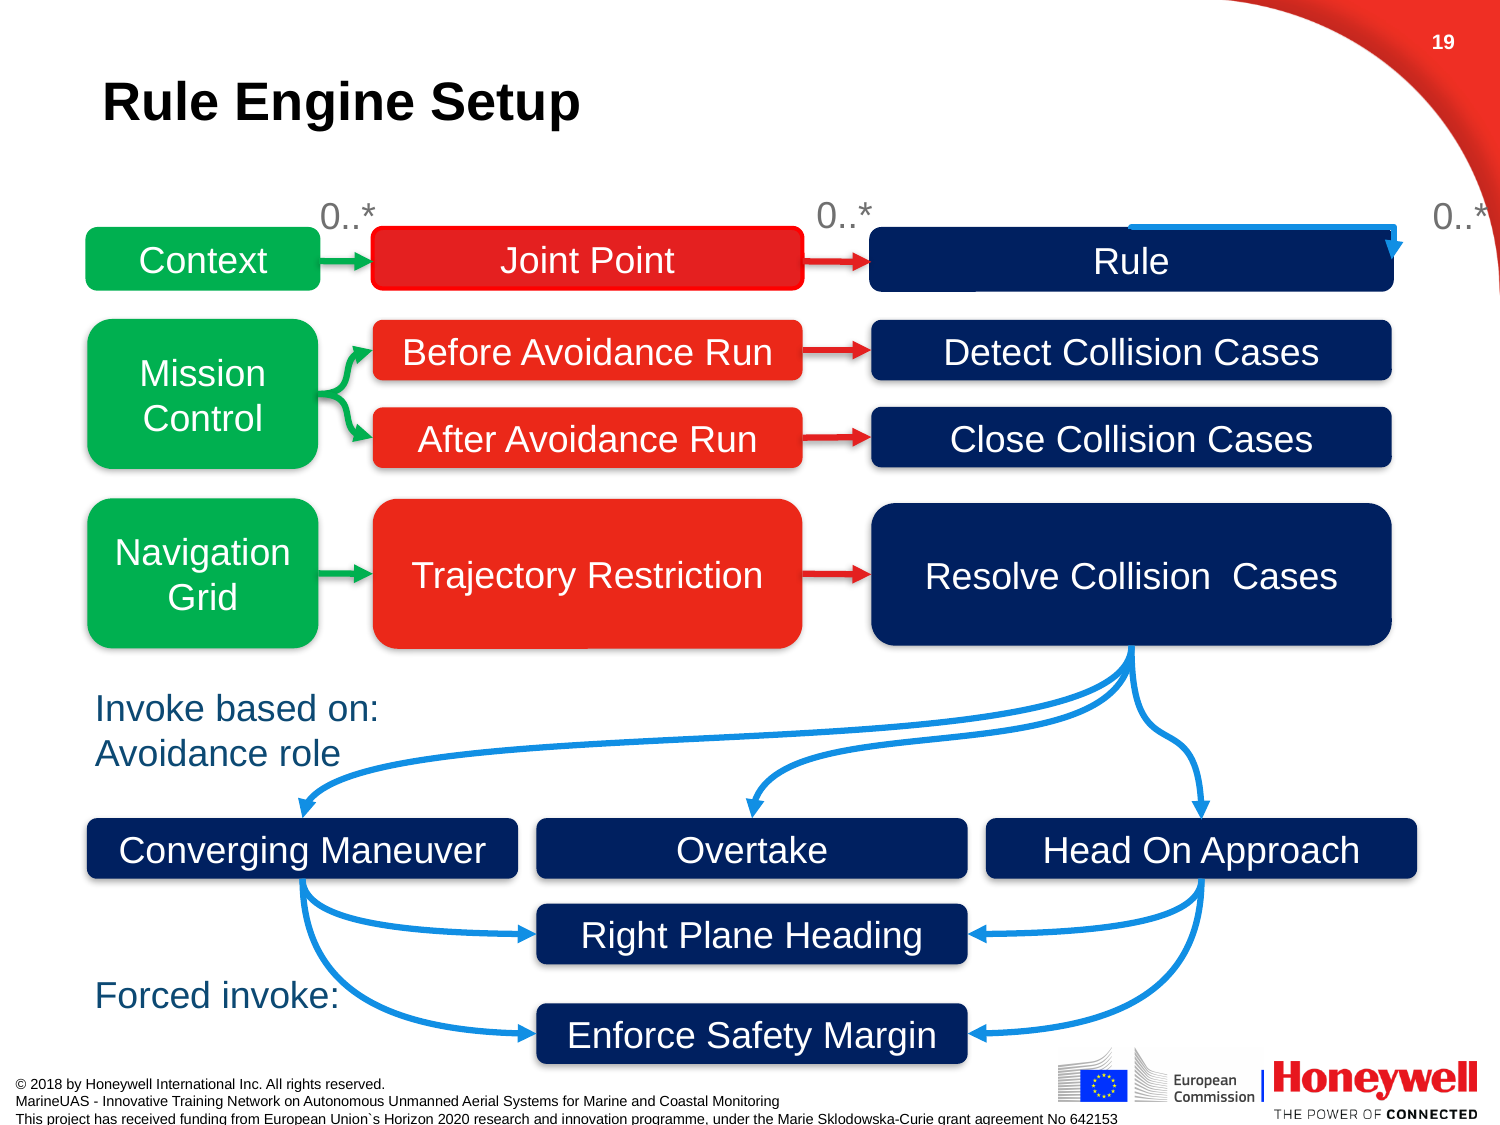

19
# Rule Engine Setup
0..*
0..*
0..*
Joint Point
Rule
Context
Mission Control
Detect Collision Cases
Before Avoidance Run
Close Collision Cases
After Avoidance Run
Navigation Grid
Trajectory Restriction
Resolve Collision  Cases
Invoke based on:
Avoidance role
Converging Maneuver
Overtake
Head On Approach
Right Plane Heading
Forced invoke:
Enforce Safety Margin